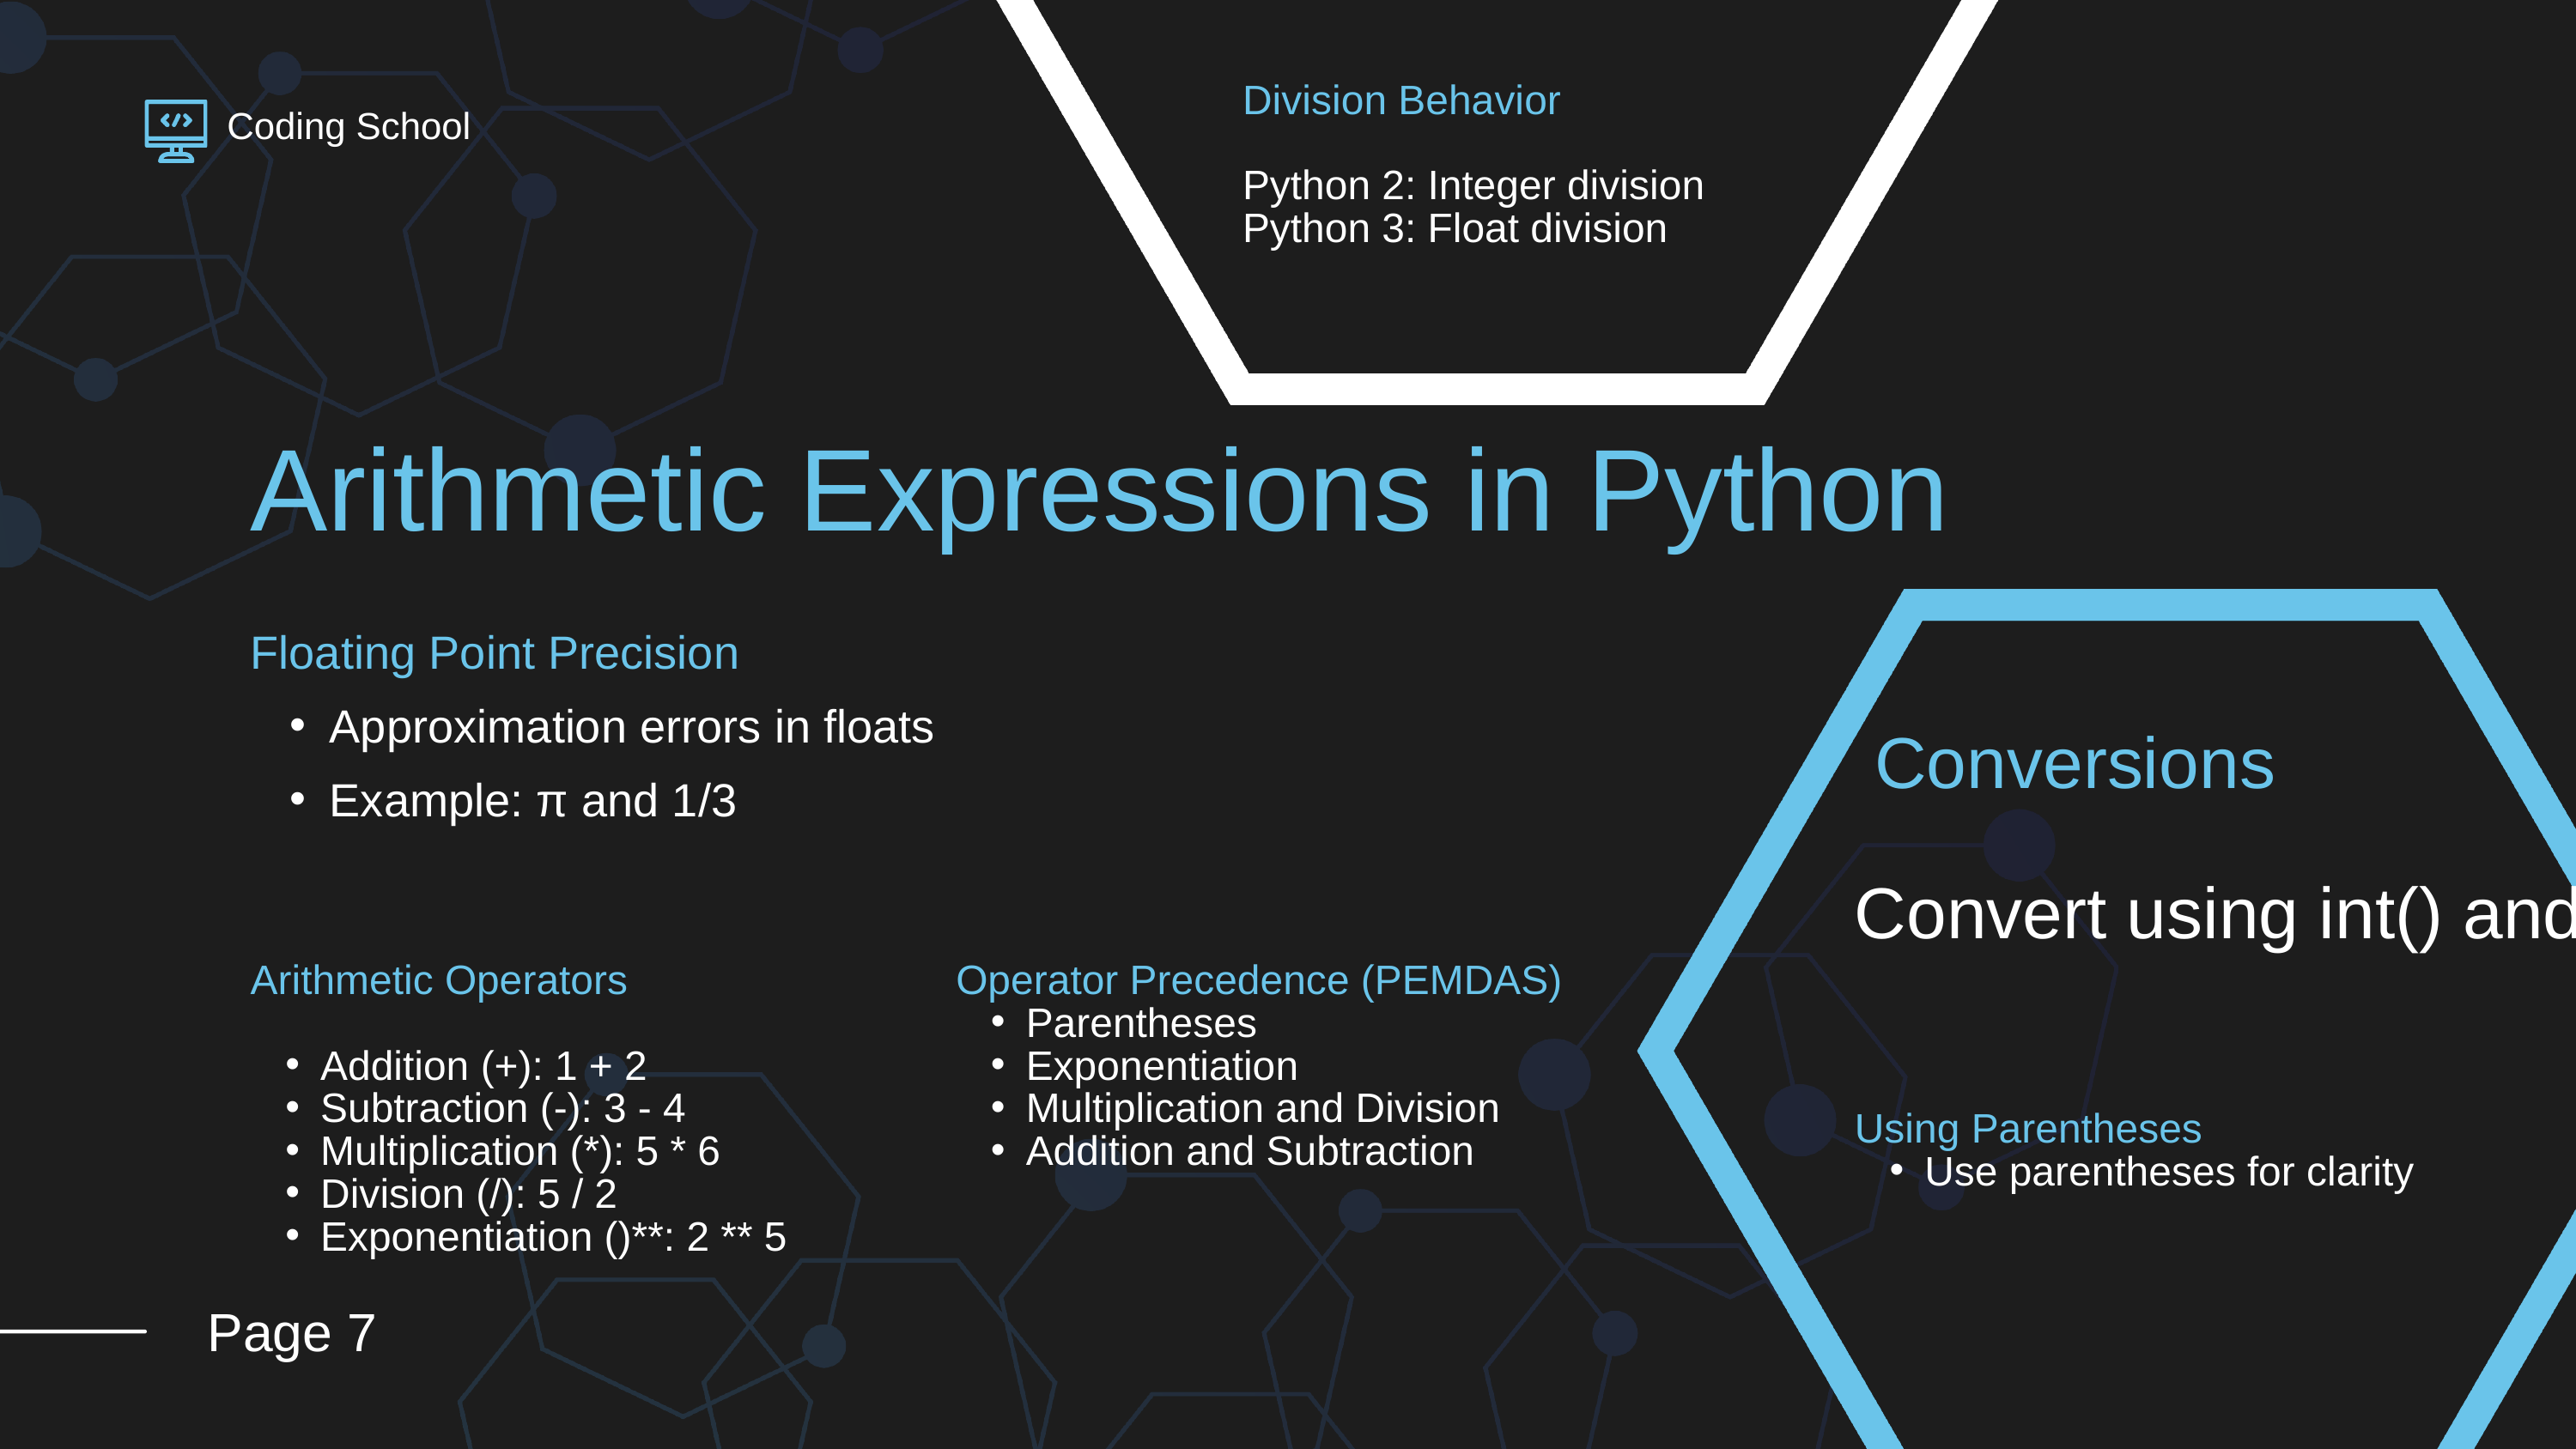

Division Behavior

Python 2: Integer division
Python 3: Float division
Coding School

Arithmetic Expressions in Python

Floating Point Precision
Approximation errors in floats
Example: π and 1/3

 Conversions

Convert using int() and float()

Arithmetic Operators

Addition (+): 1 + 2
Subtraction (-): 3 - 4
Multiplication (*): 5 * 6
Division (/): 5 / 2
Exponentiation ()**: 2 ** 5
Operator Precedence (PEMDAS)
Parentheses
Exponentiation
Multiplication and Division
Addition and Subtraction
Using Parentheses
Use parentheses for clarity
Page 7